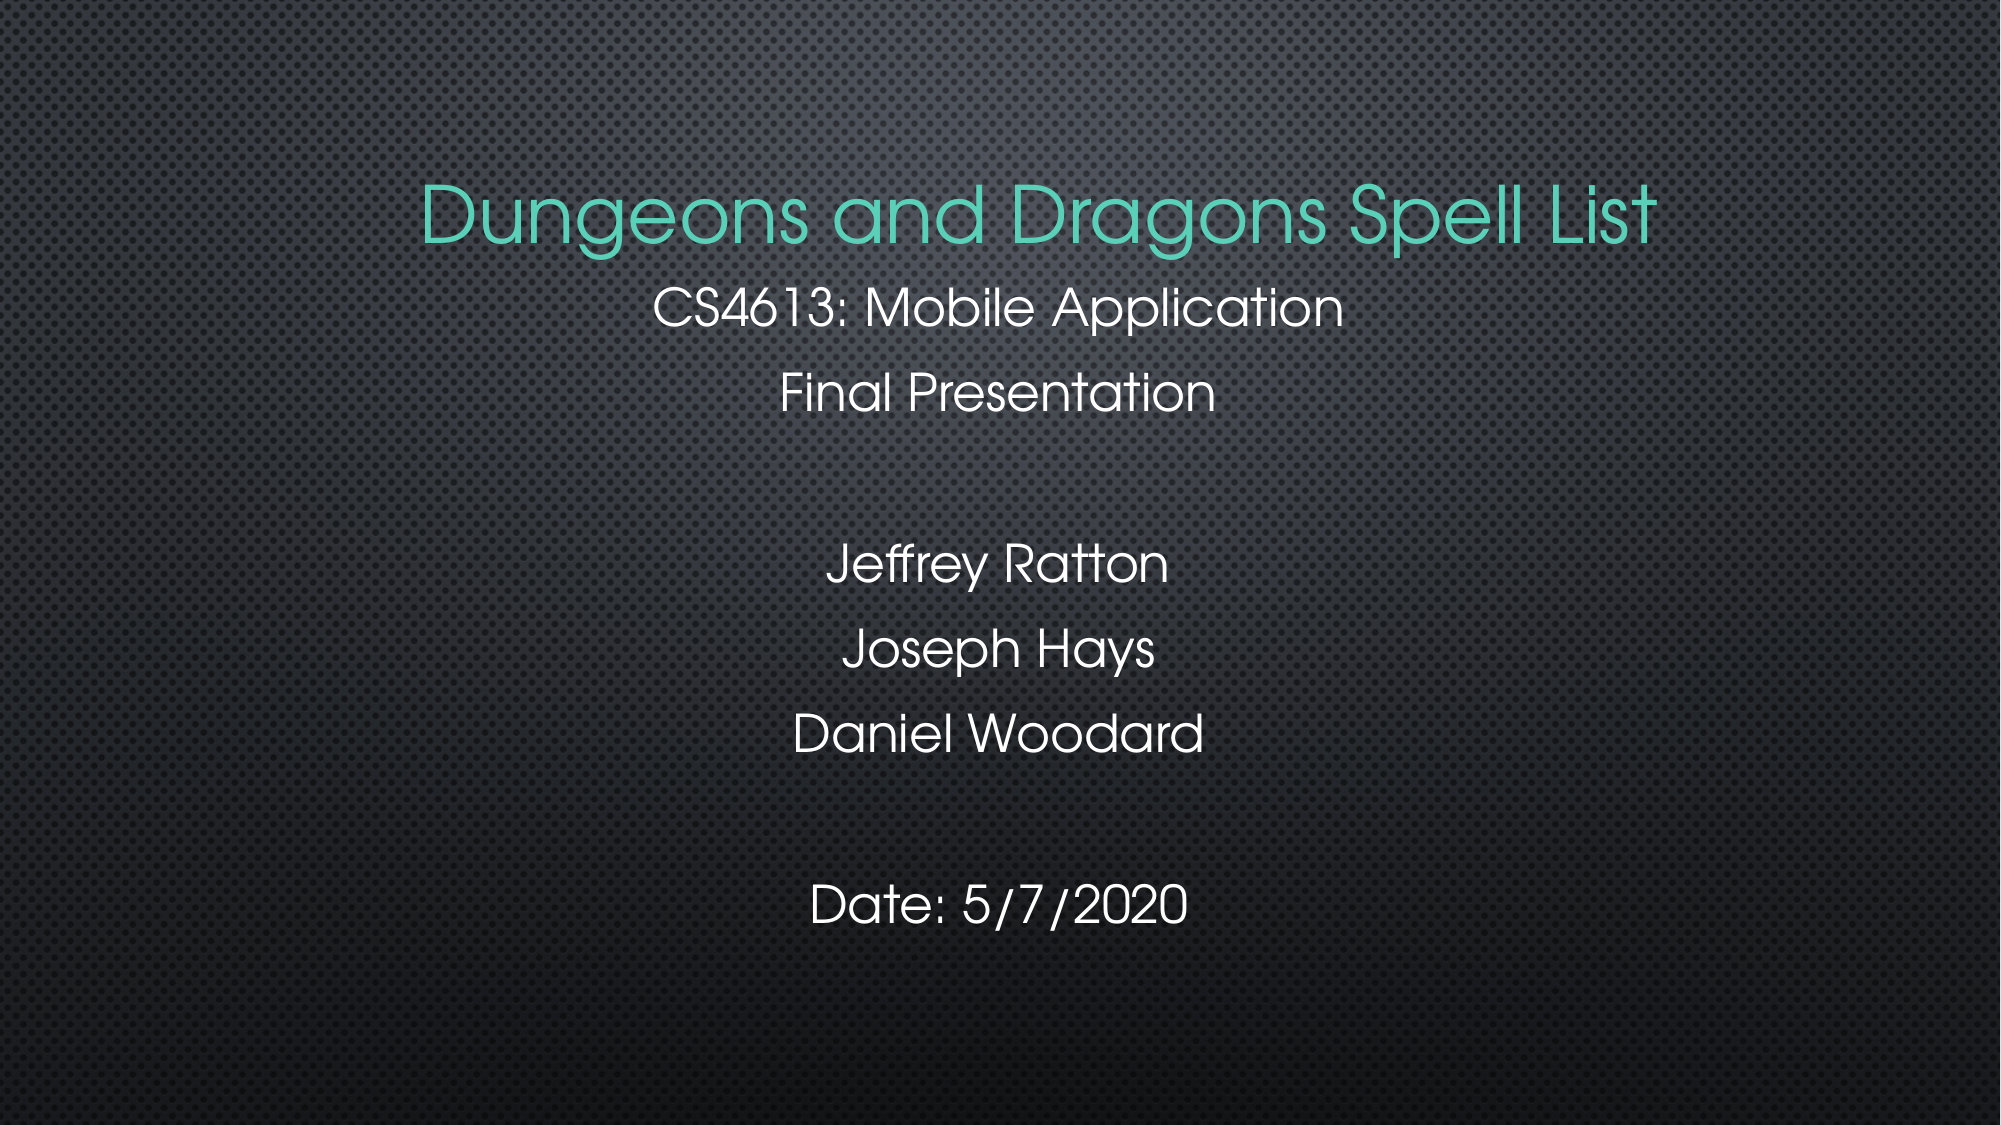

# Dungeons and Dragons Spell List
CS4613: Mobile Application
Final Presentation

Jeffrey Ratton
Joseph Hays
Daniel Woodard

Date: 5/7/2020